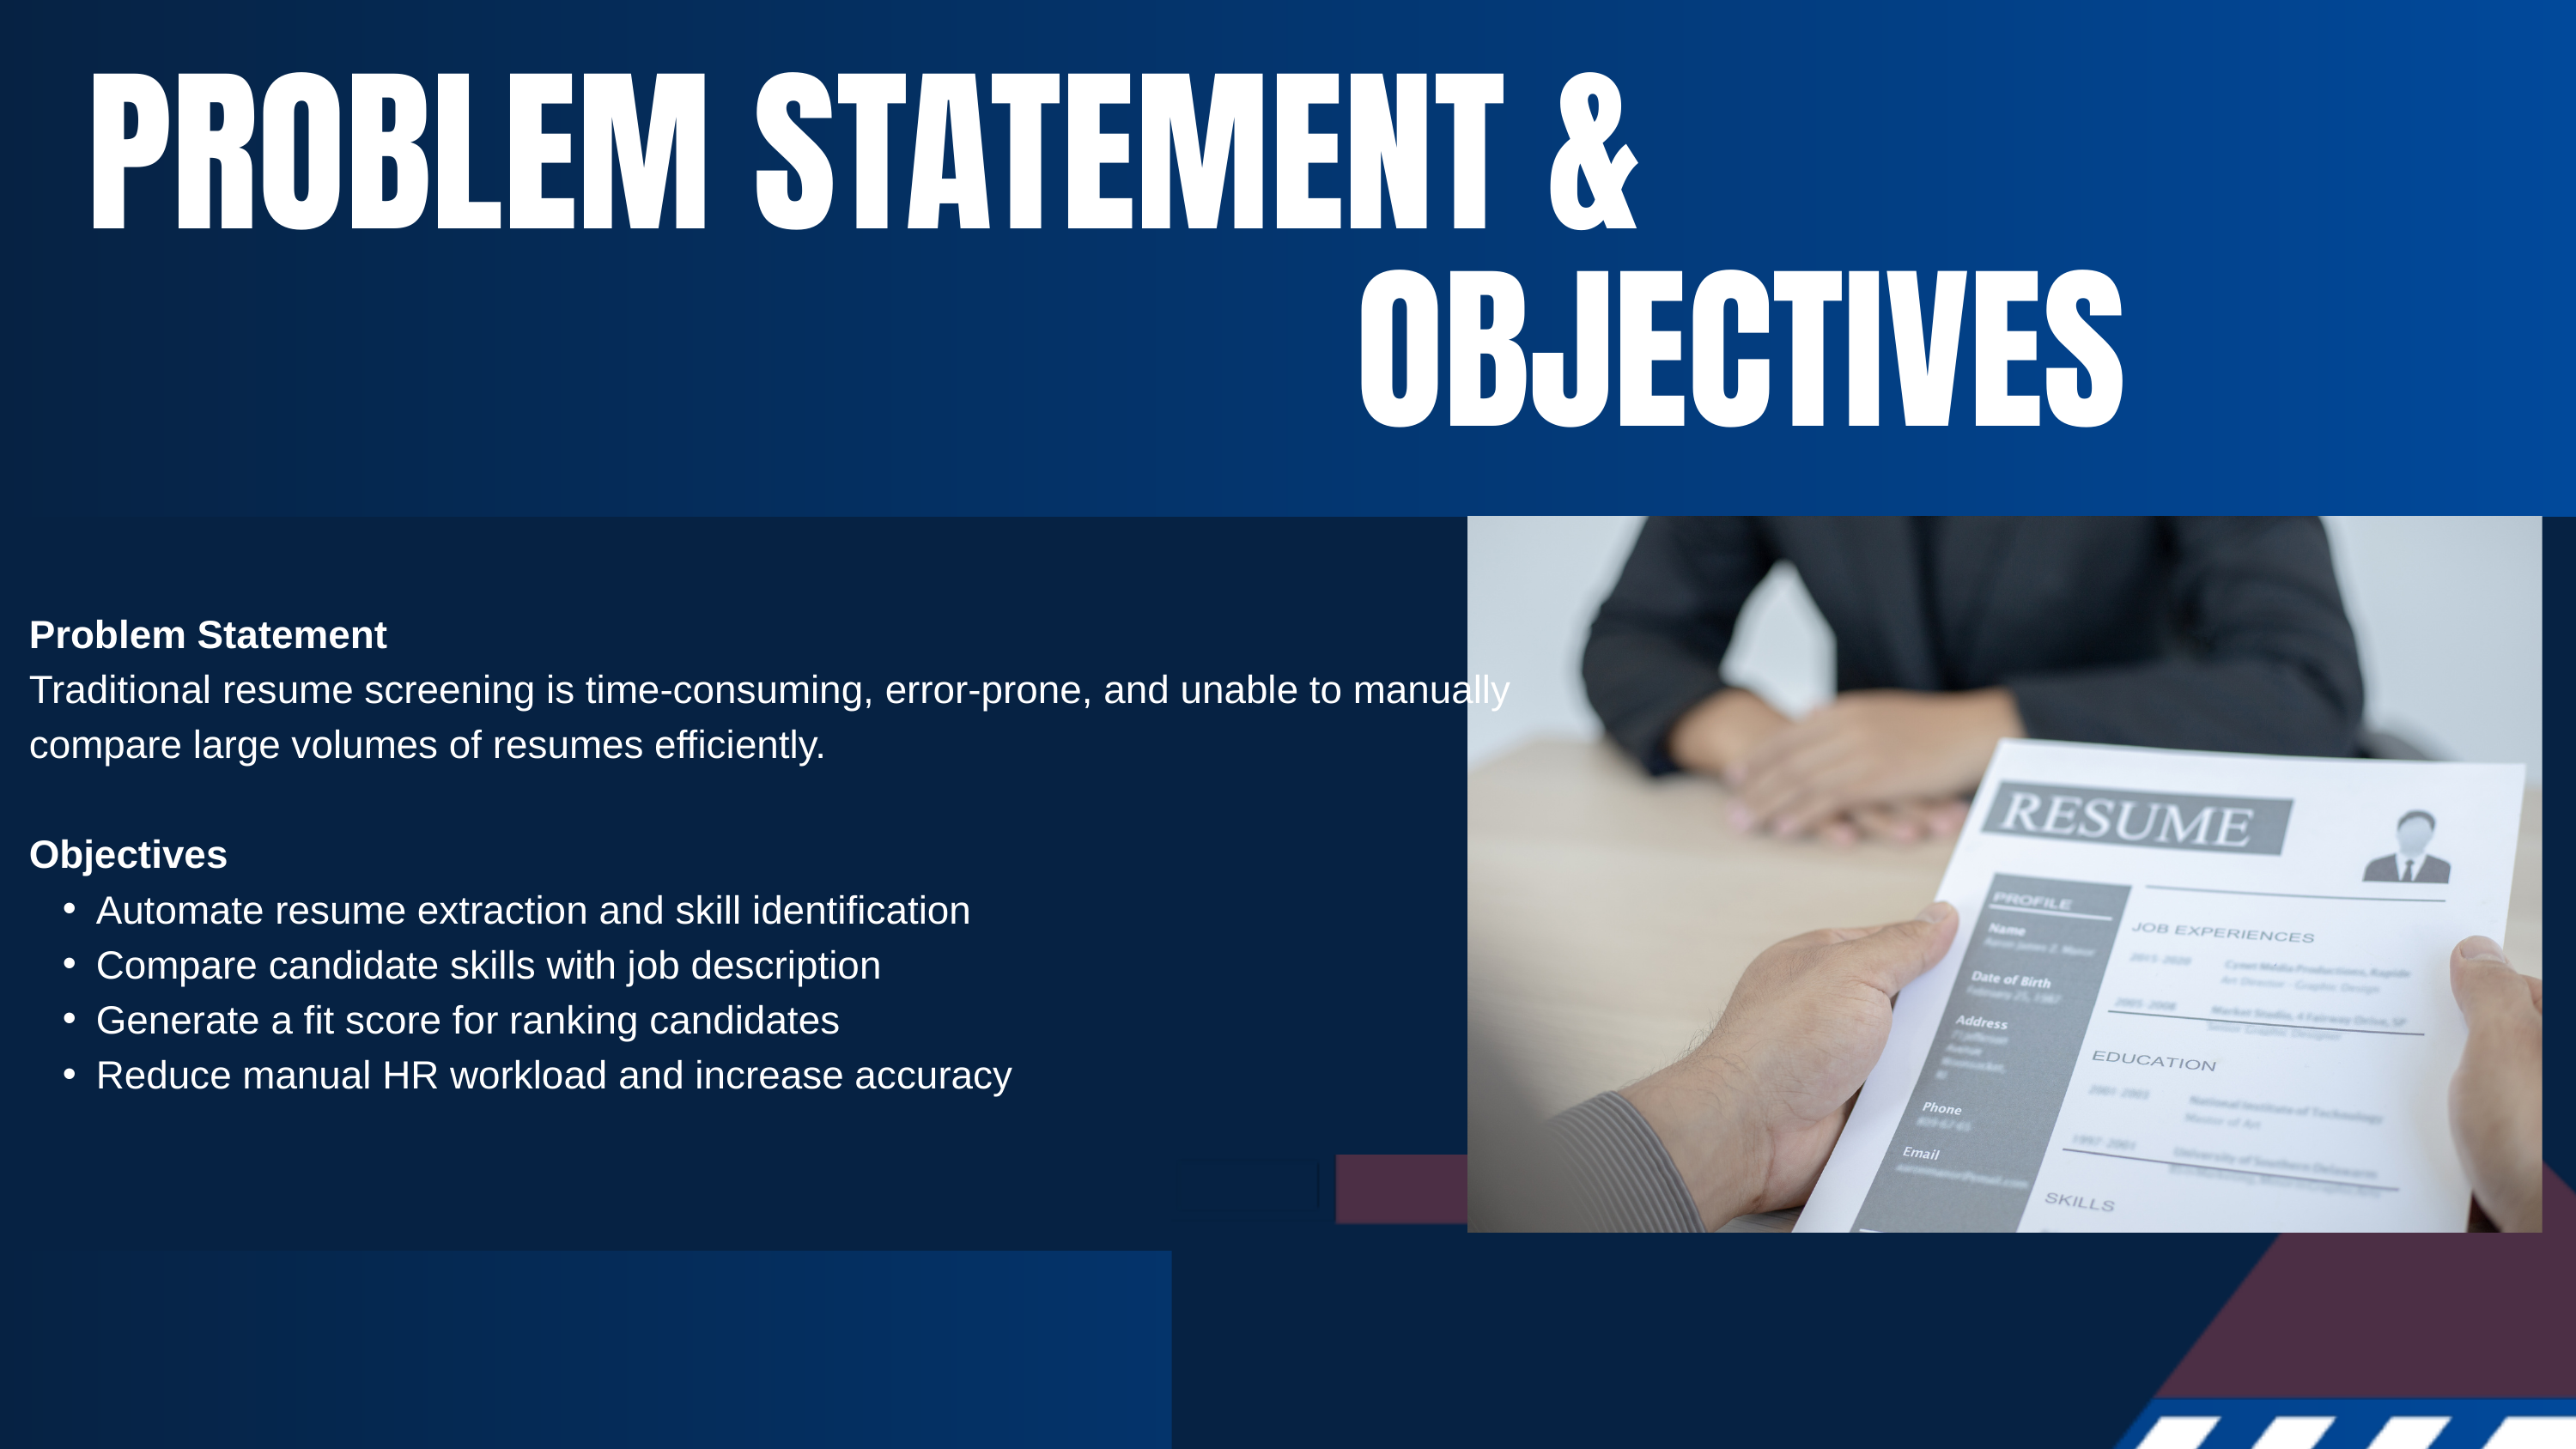

PROBLEM STATEMENT &
                              OBJECTIVES

Problem Statement
Traditional resume screening is time-consuming, error-prone, and unable to manually compare large volumes of resumes efficiently.

Objectives
Automate resume extraction and skill identification
Compare candidate skills with job description
Generate a fit score for ranking candidates
Reduce manual HR workload and increase accuracy